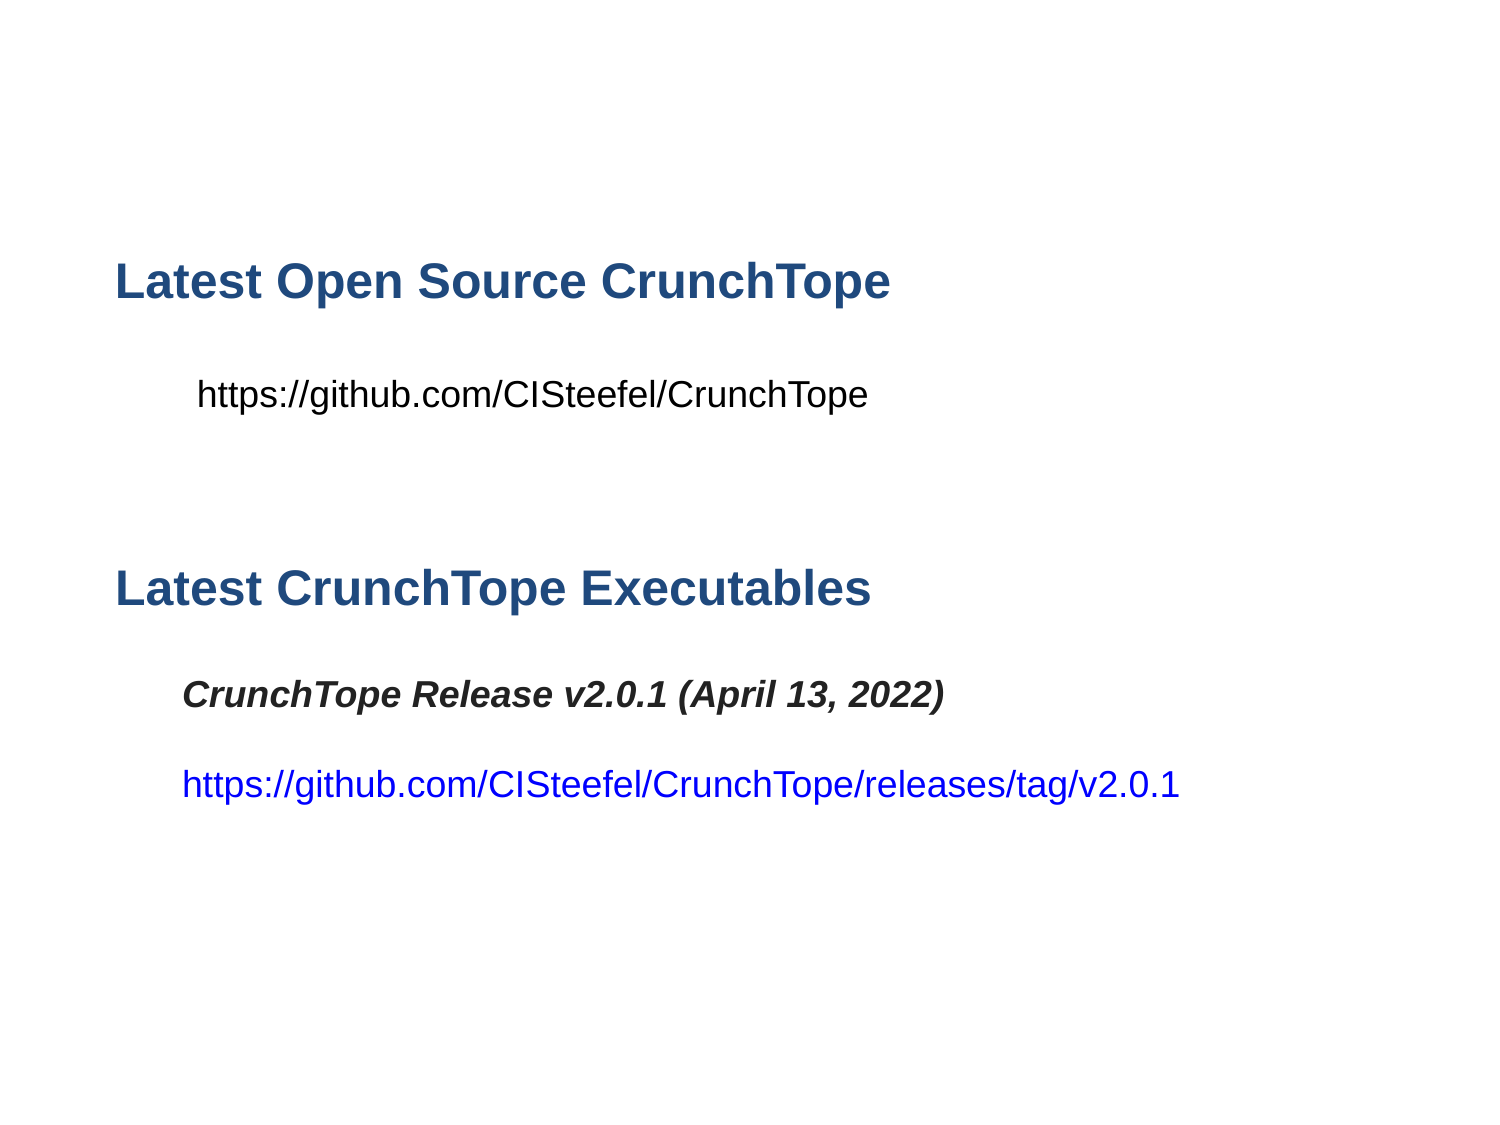

Latest Open Source CrunchTope
https://github.com/CISteefel/CrunchTope
Latest CrunchTope Executables
CrunchTope Release v2.0.1 (April 13, 2022)
https://github.com/CISteefel/CrunchTope/releases/tag/v2.0.1